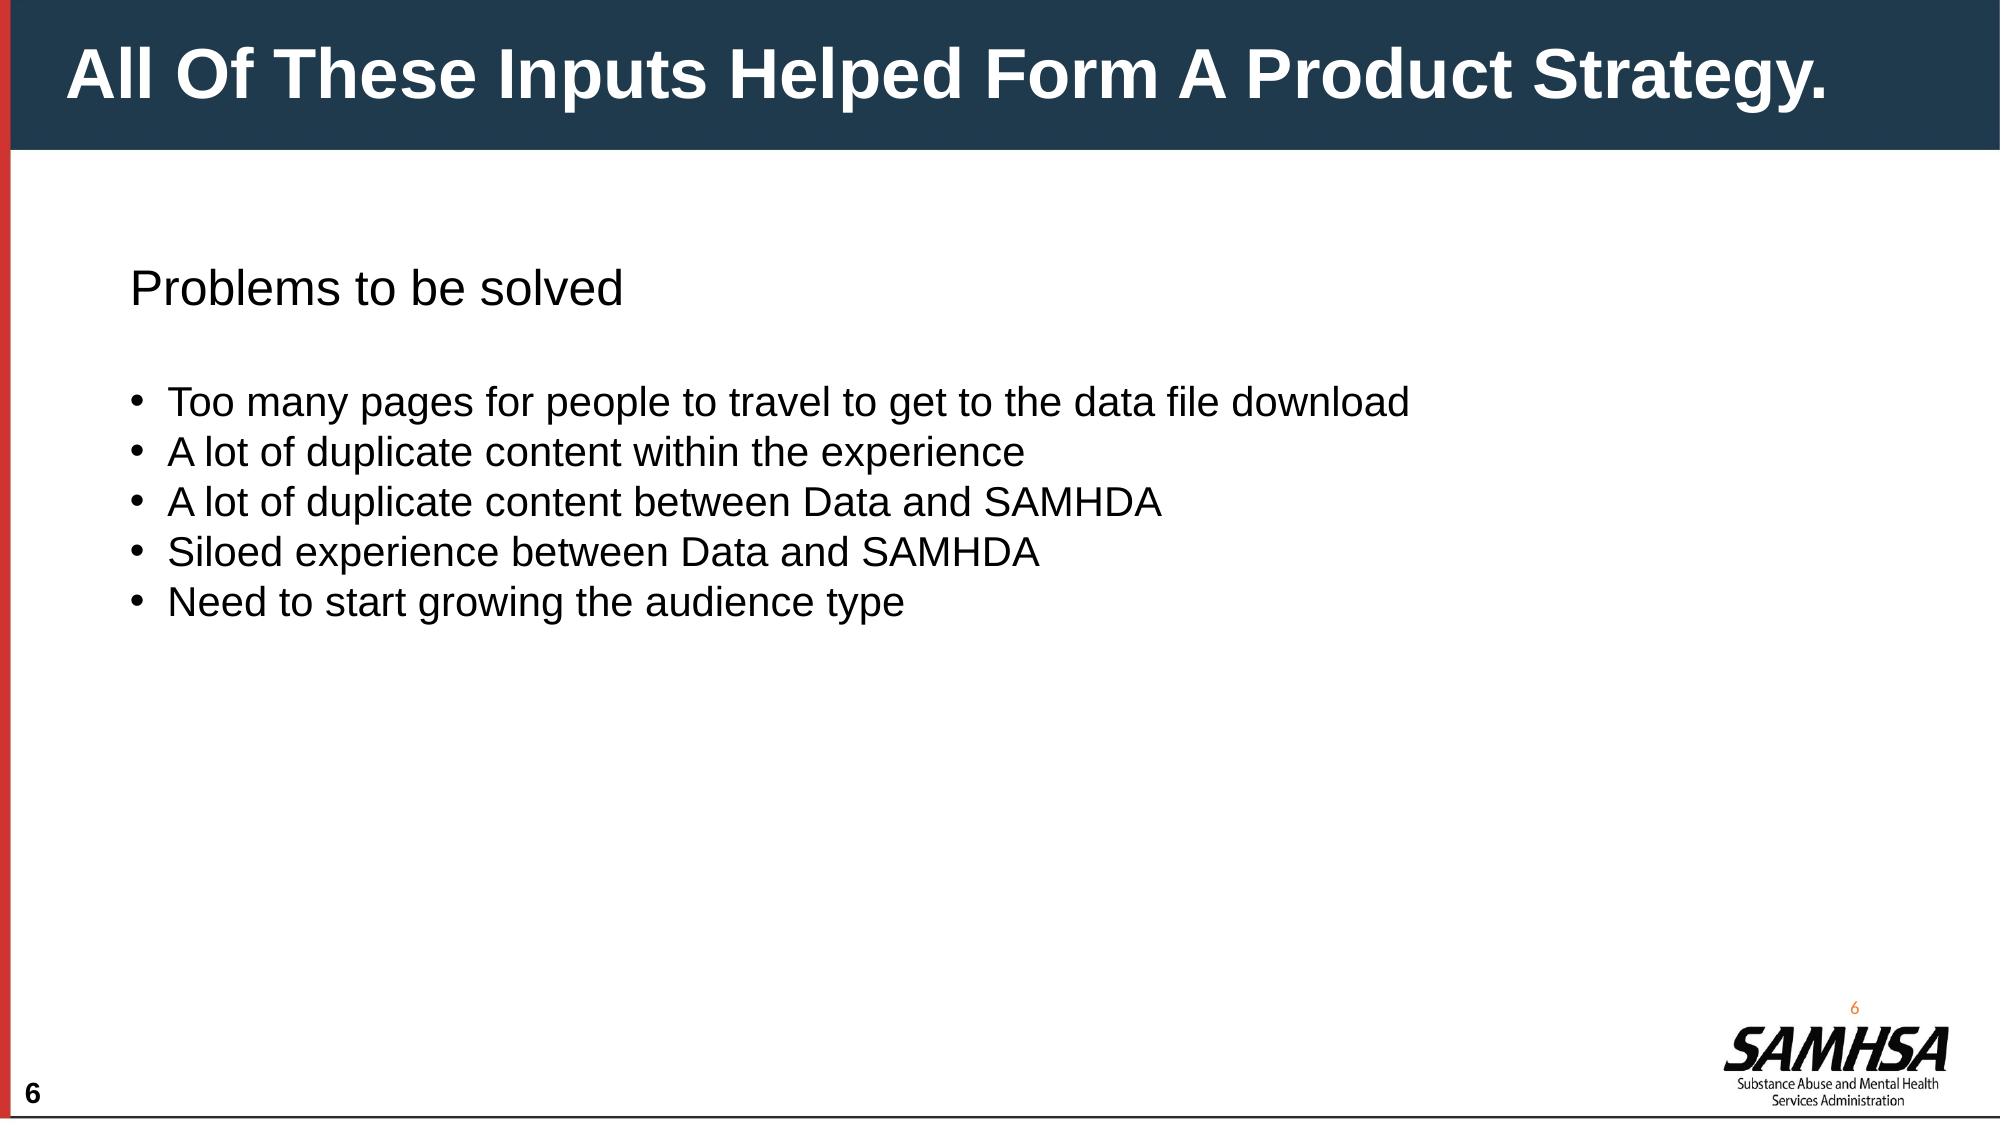

# All Of These Inputs Helped Form A Product Strategy.
Problems to be solved

Too many pages for people to travel to get to the data file download
A lot of duplicate content within the experience
A lot of duplicate content between Data and SAMHDA
Siloed experience between Data and SAMHDA
Need to start growing the audience type

6